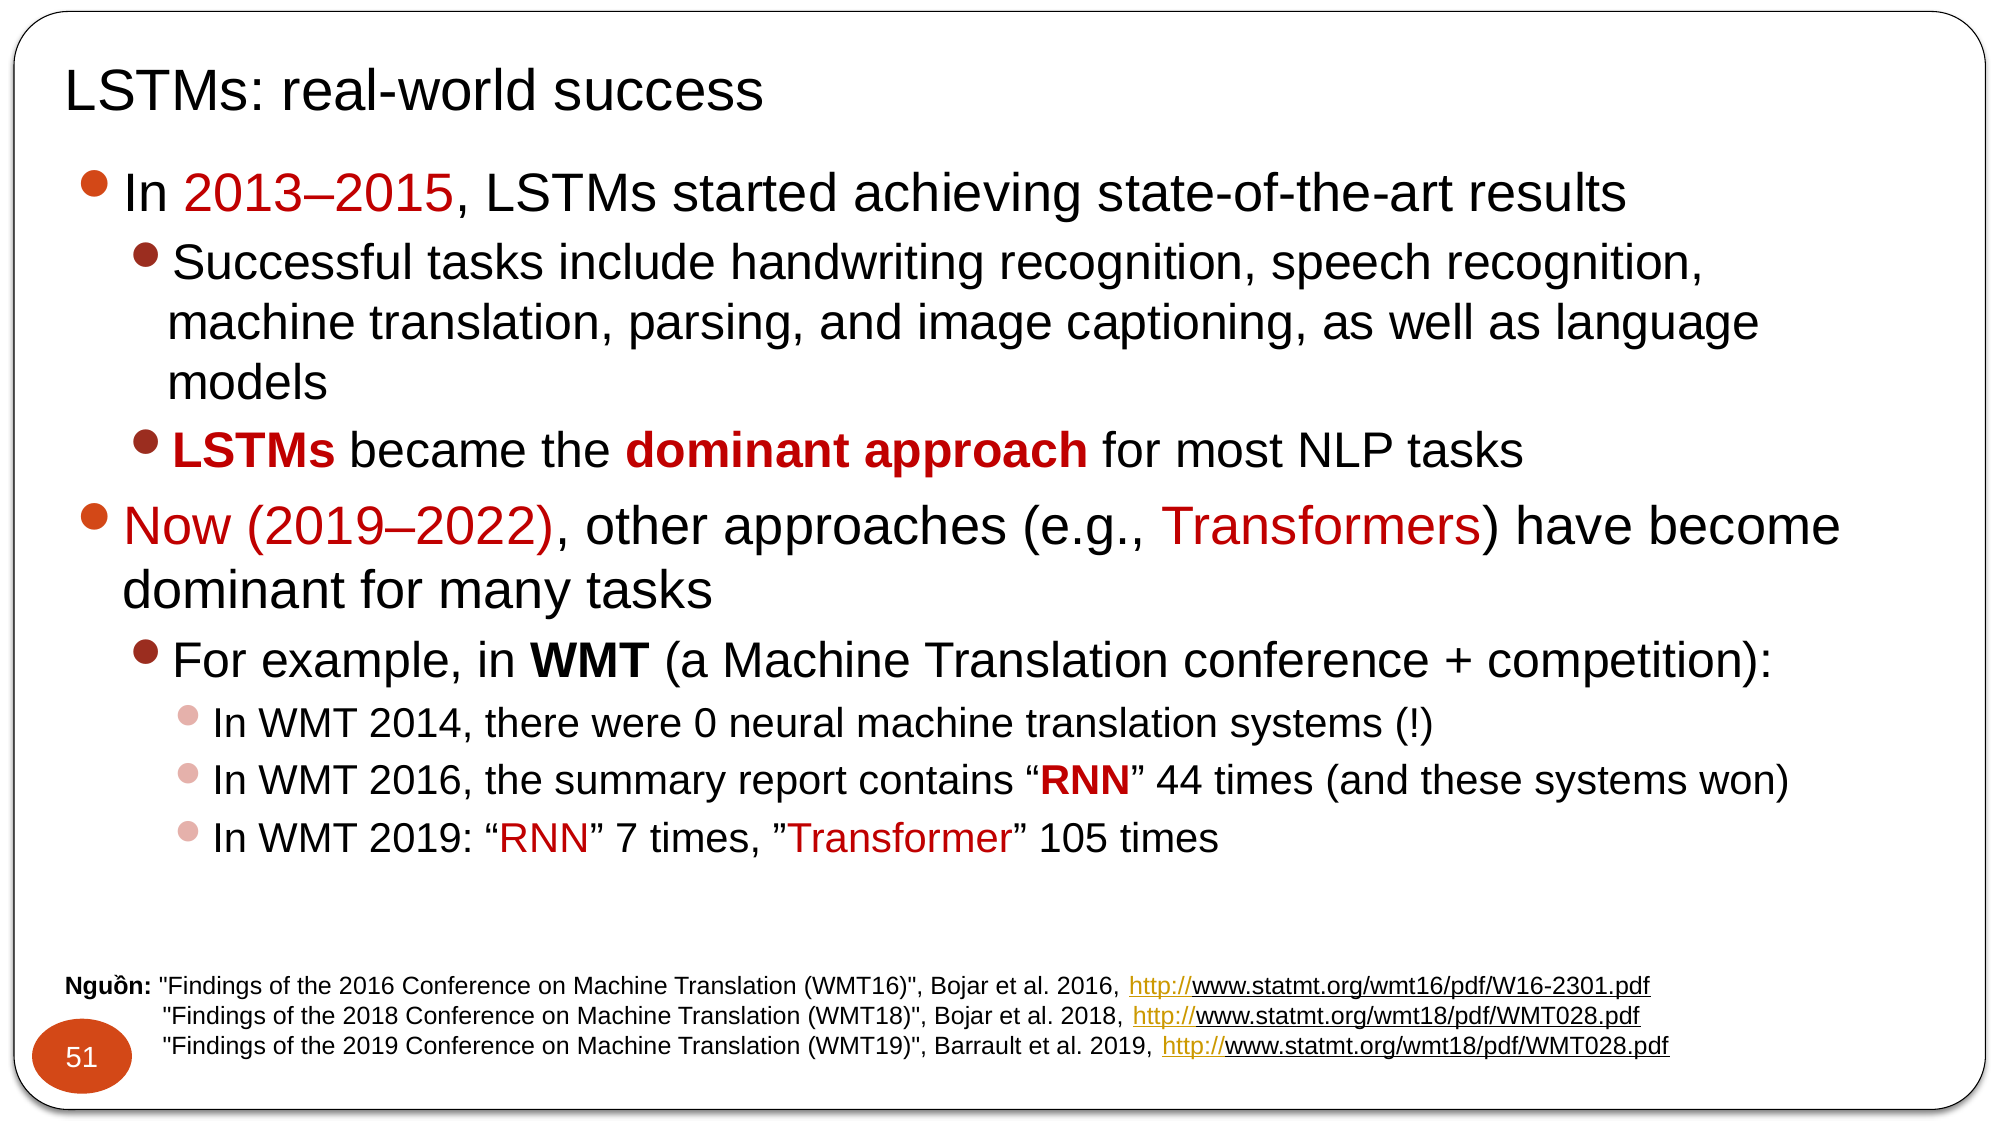

# LSTMs: real-world success
In 2013–2015, LSTMs started achieving state-of-the-art results
Successful tasks include handwriting recognition, speech recognition, machine translation, parsing, and image captioning, as well as language models
LSTMs became the dominant approach for most NLP tasks
Now (2019–2022), other approaches (e.g., Transformers) have become dominant for many tasks
For example, in WMT (a Machine Translation conference + competition):
In WMT 2014, there were 0 neural machine translation systems (!)
In WMT 2016, the summary report contains “RNN” 44 times (and these systems won)
In WMT 2019: “RNN” 7 times, ”Transformer” 105 times
Nguồn: "Findings of the 2016 Conference on Machine Translation (WMT16)", Bojar et al. 2016, http://www.statmt.org/wmt16/pdf/W16-2301.pdf
              "Findings of the 2018 Conference on Machine Translation (WMT18)", Bojar et al. 2018, http://www.statmt.org/wmt18/pdf/WMT028.pdf
              "Findings of the 2019 Conference on Machine Translation (WMT19)", Barrault et al. 2019, http://www.statmt.org/wmt18/pdf/WMT028.pdf
51